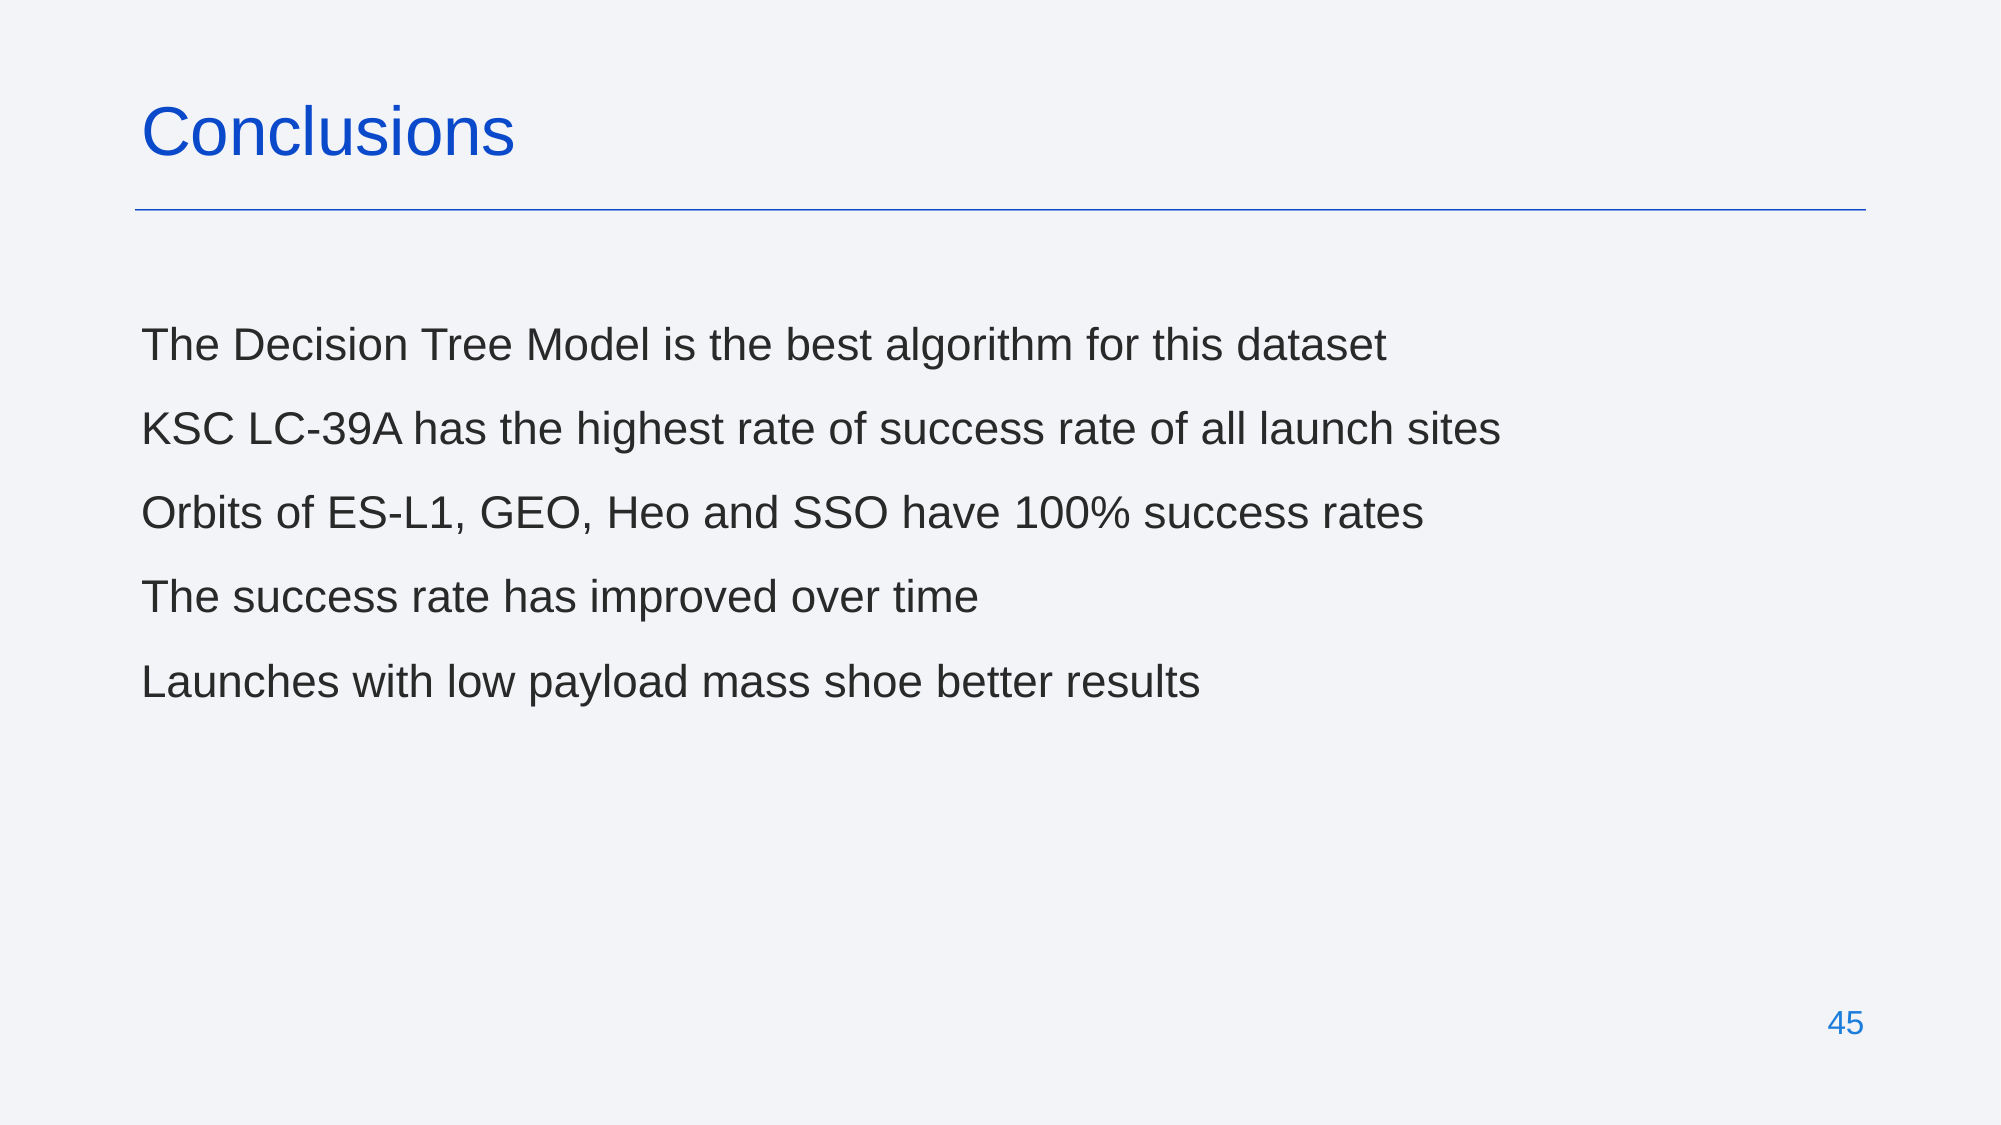

Conclusions
The Decision Tree Model is the best algorithm for this dataset
KSC LC-39A has the highest rate of success rate of all launch sites
Orbits of ES-L1, GEO, Heo and SSO have 100% success rates
The success rate has improved over time
Launches with low payload mass shoe better results

45